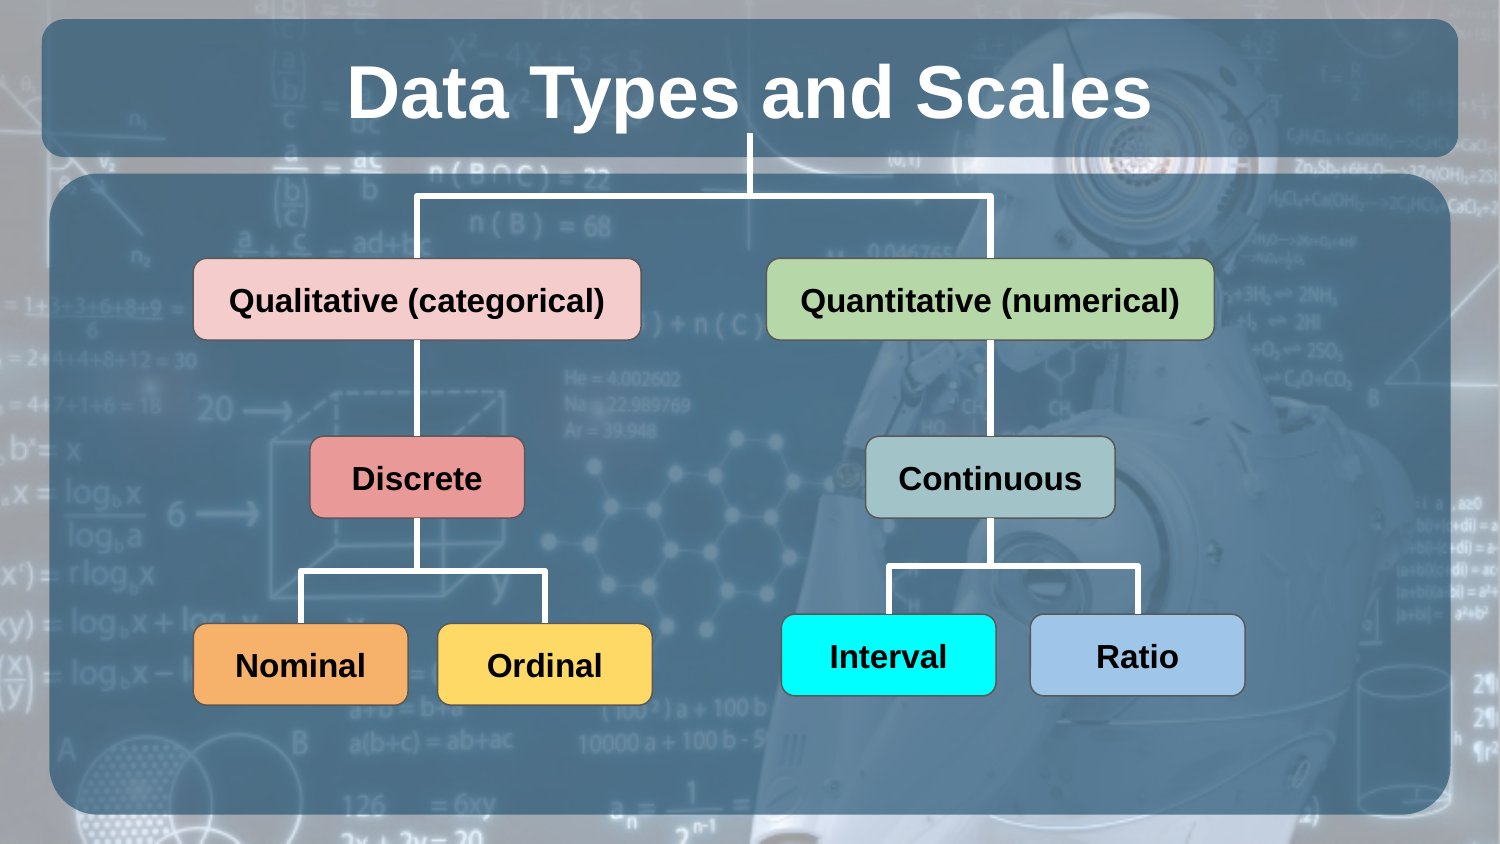

# Data Types and Scales
Qualitative (categorical)
Quantitative (numerical)
Discrete
Continuous
Interval
Ratio
Nominal
Ordinal